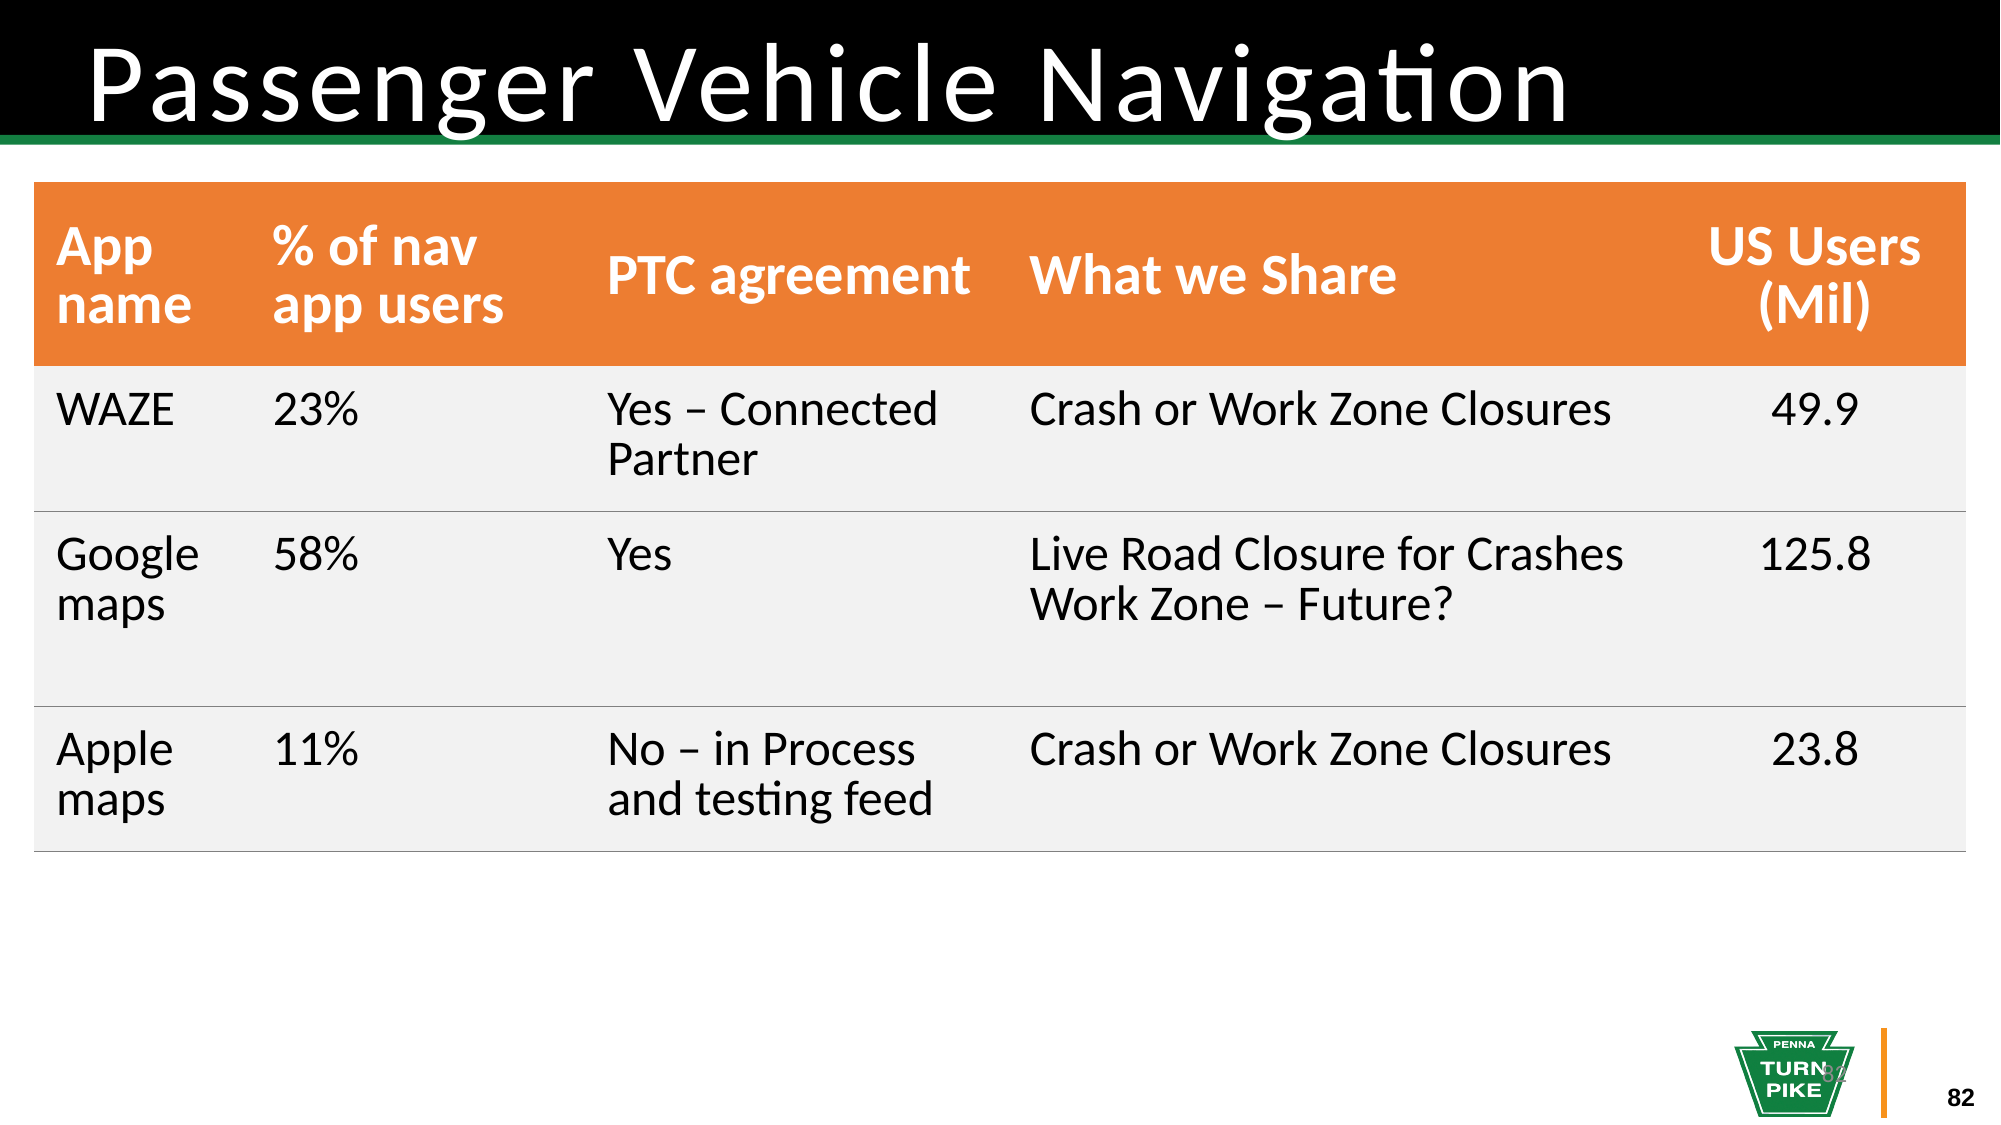

# Passenger Vehicle Navigation
| App name | % of nav app users | PTC agreement | What we Share | US Users (Mil) |
| --- | --- | --- | --- | --- |
| WAZE | 23% | Yes – Connected Partner | Crash or Work Zone Closures | 49.9 |
| Google maps | 58% | Yes | Live Road Closure for Crashes Work Zone – Future? | 125.8 |
| Apple maps | 11% | No – in Process and testing feed | Crash or Work Zone Closures | 23.8 |
82
82